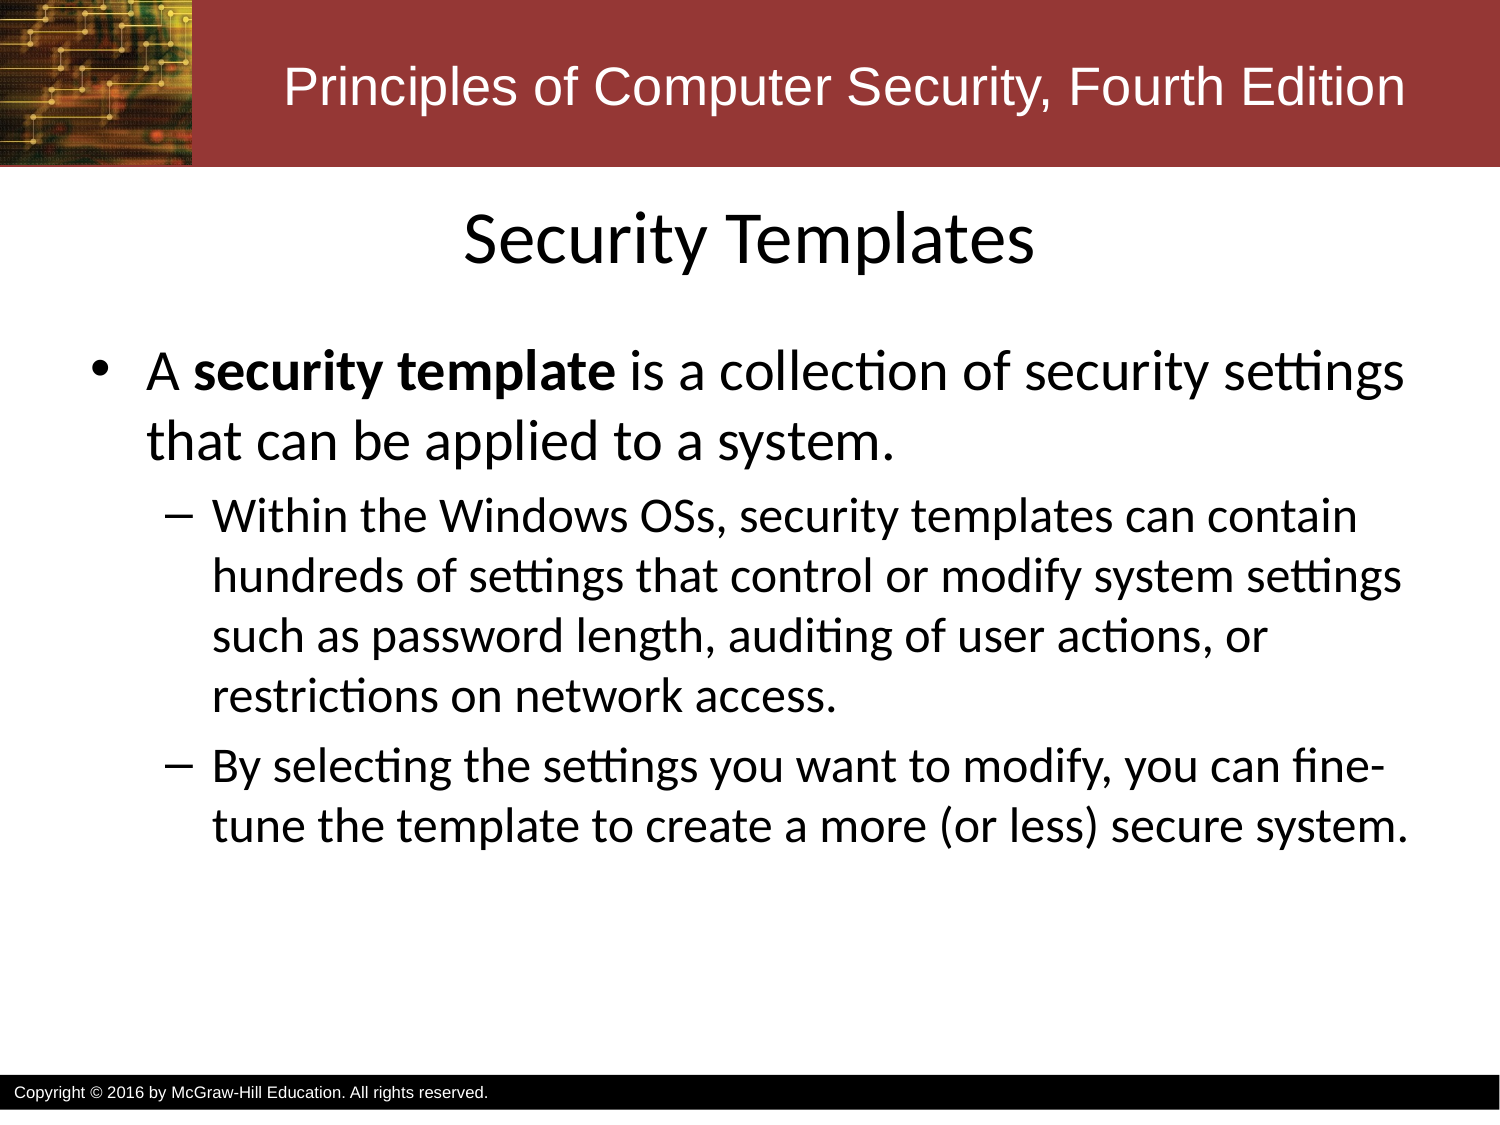

# Security Templates
A security template is a collection of security settings that can be applied to a system.
Within the Windows OSs, security templates can contain hundreds of settings that control or modify system settings such as password length, auditing of user actions, or restrictions on network access.
By selecting the settings you want to modify, you can fine-tune the template to create a more (or less) secure system.